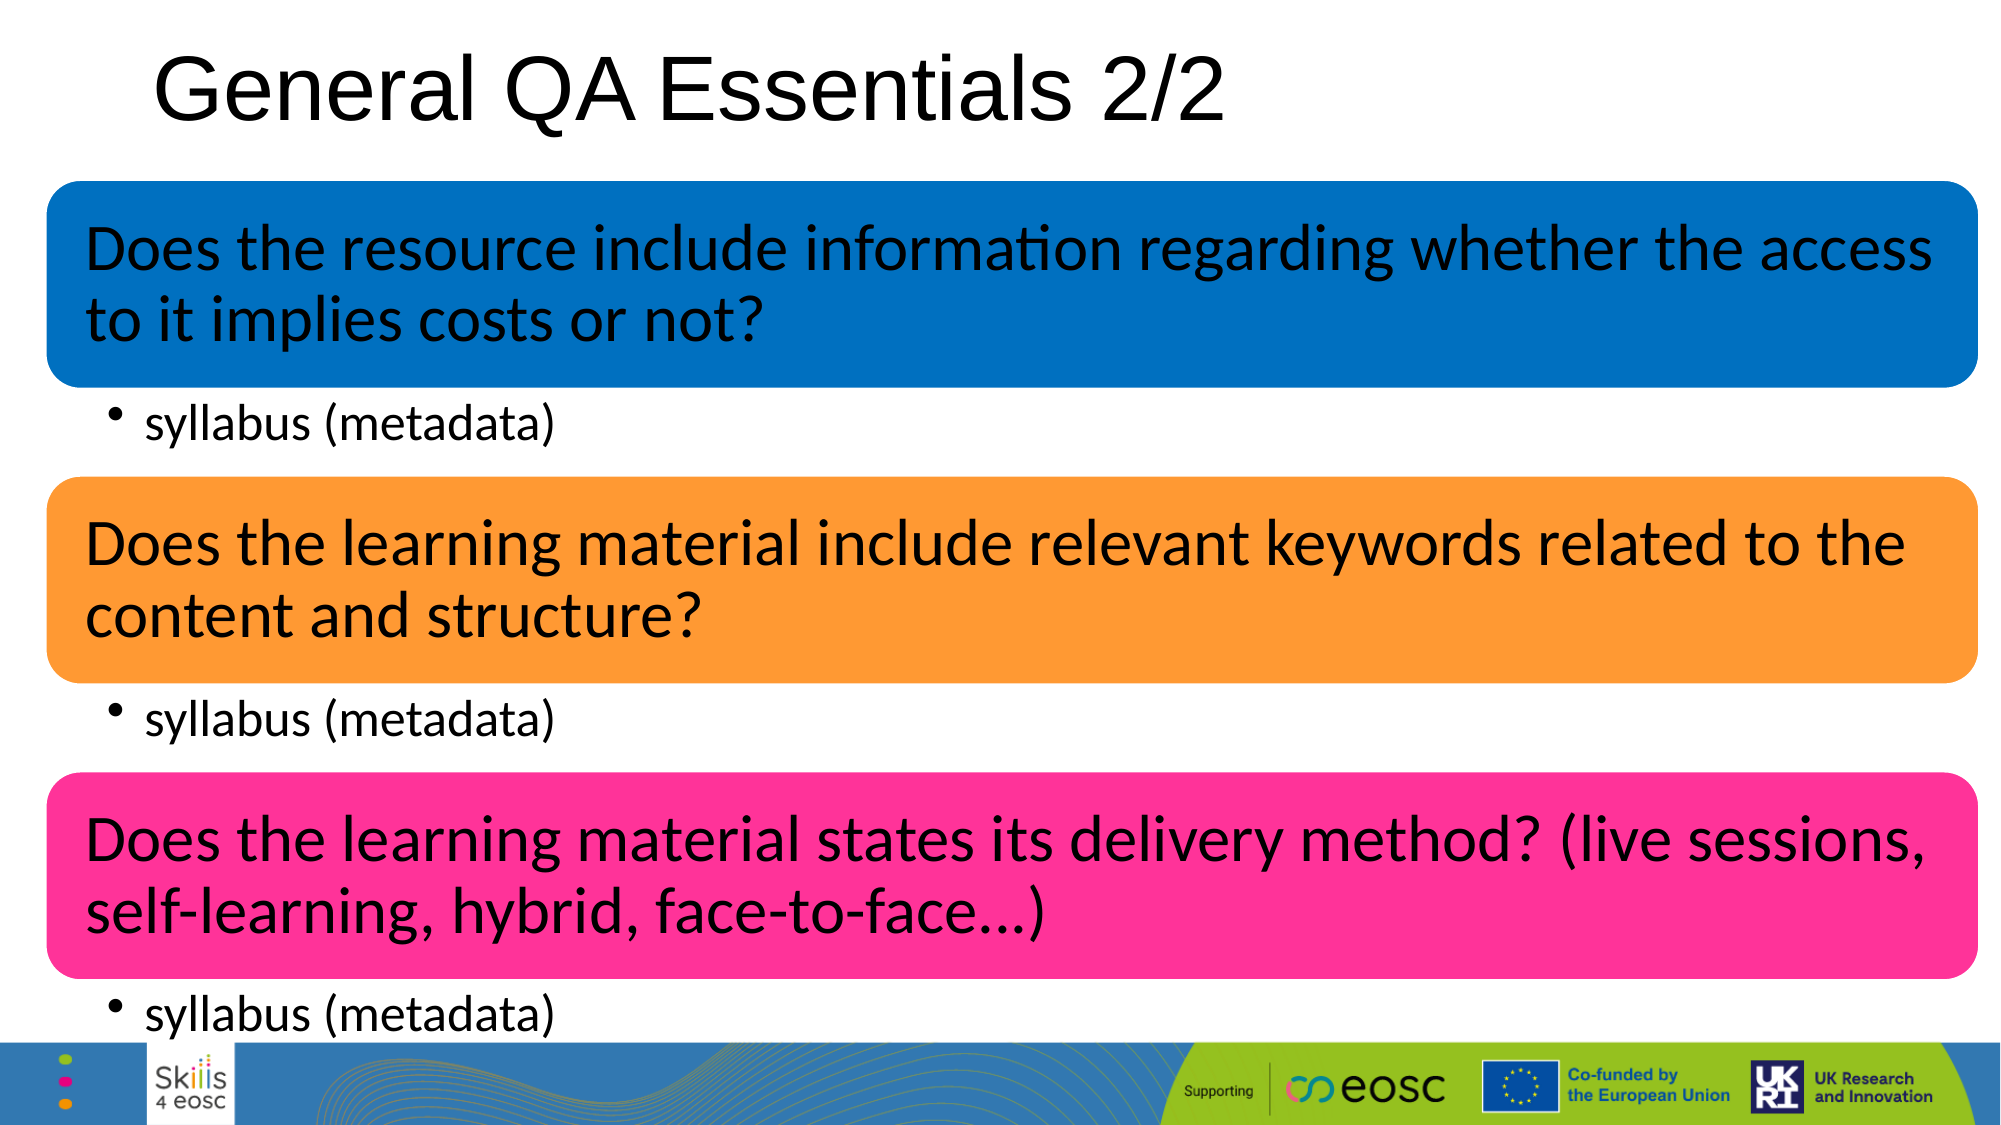

# General QA Essentials 2/2
Does the resource include information regarding whether the access to it implies costs or not?
syllabus (metadata)
Does the learning material include relevant keywords related to the content and structure?
syllabus (metadata)
Does the learning material states its delivery method? (live sessions, self-learning, hybrid, face-to-face...)
syllabus (metadata)